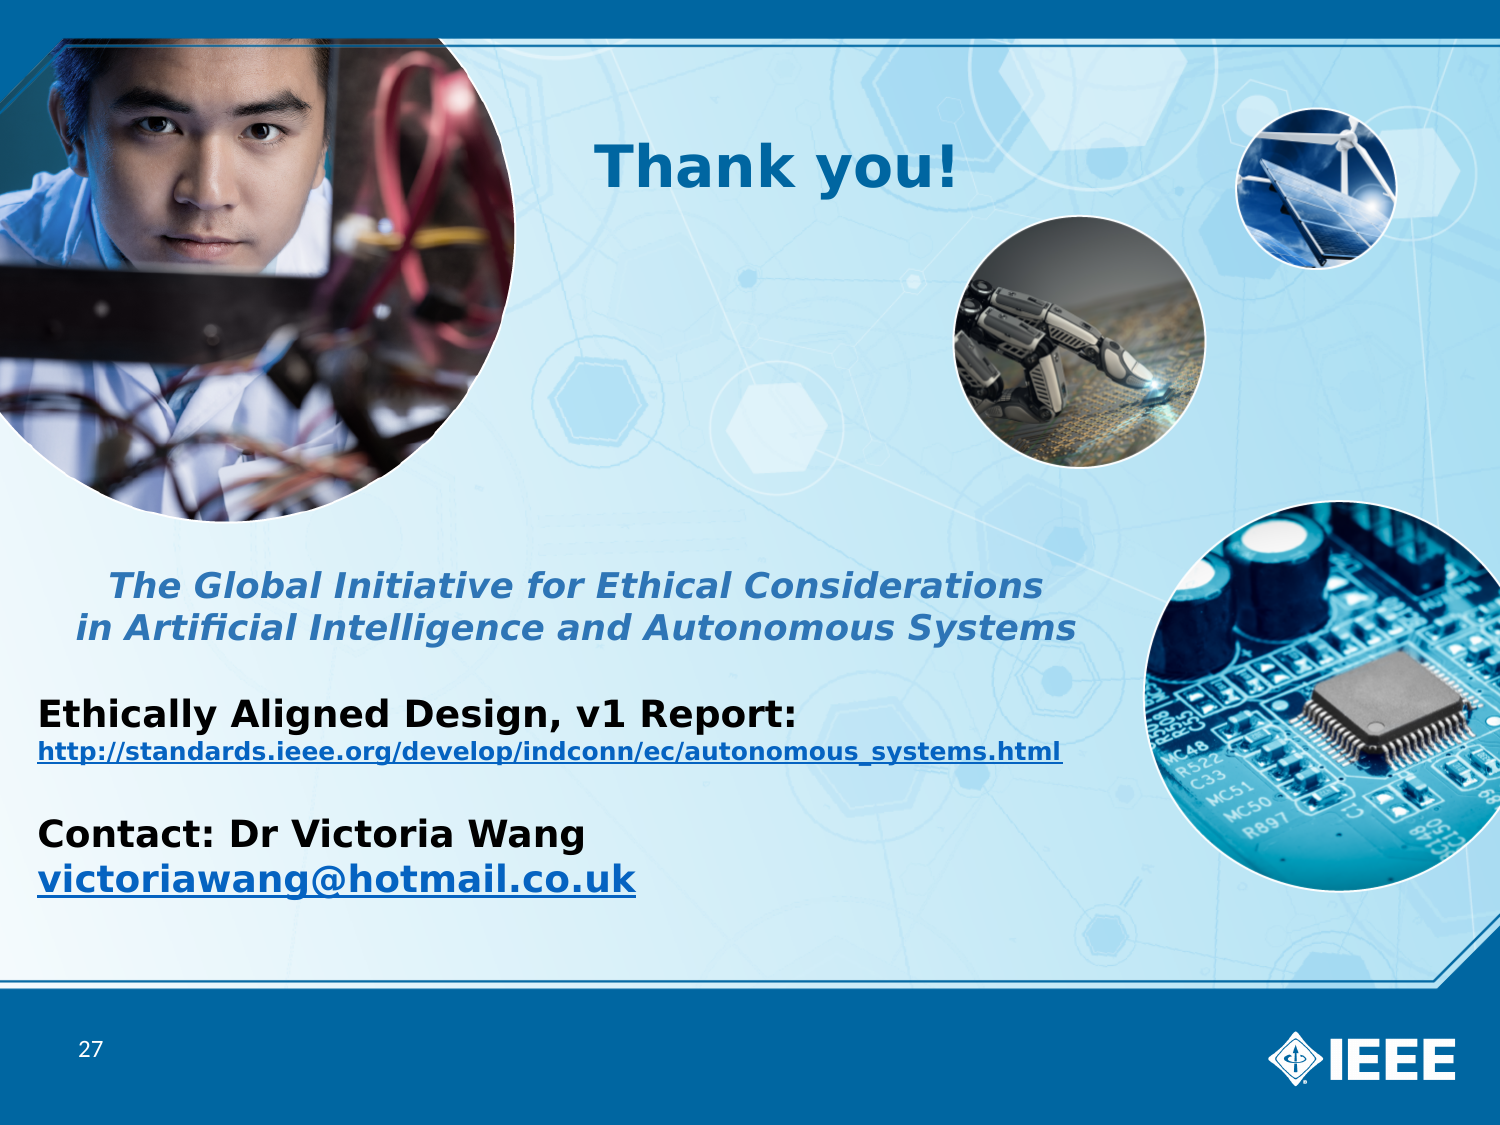

# Thank you!
The Global Initiative for Ethical Considerations
in Artificial Intelligence and Autonomous Systems
Ethically Aligned Design, v1 Report: http://standards.ieee.org/develop/indconn/ec/autonomous_systems.html
Contact: Dr Victoria Wang
victoriawang@hotmail.co.uk
27